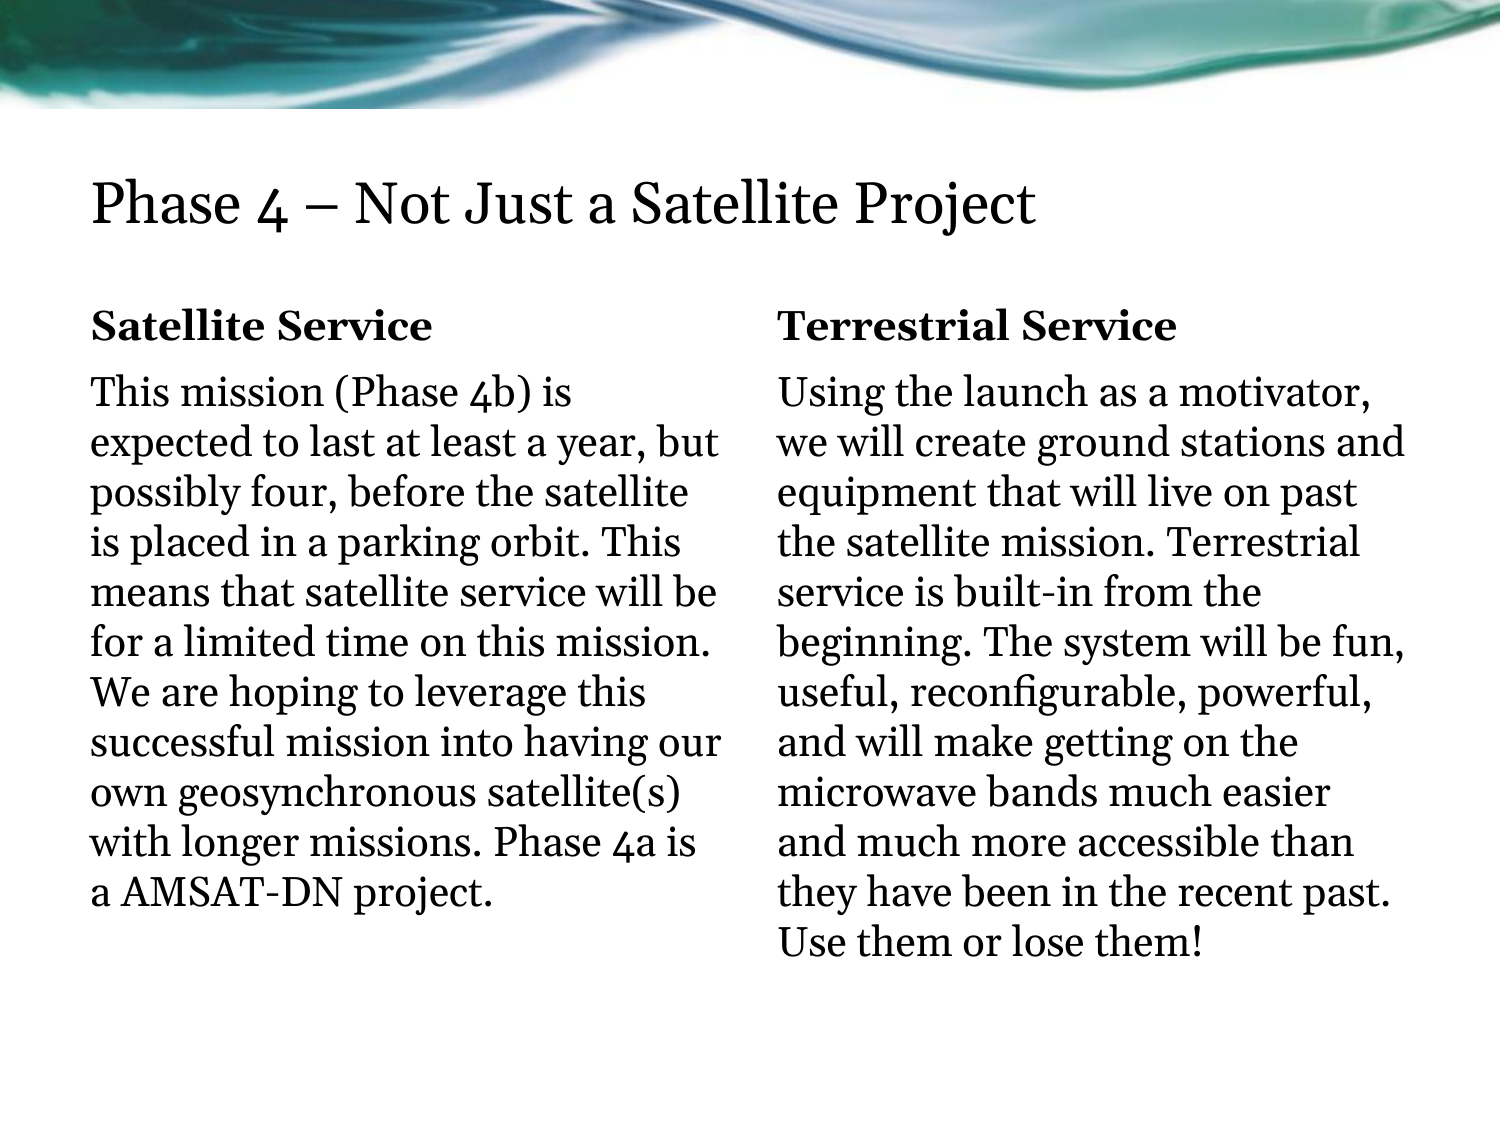

# Phase 4 – Not Just a Satellite Project
Satellite Service
Terrestrial Service
This mission (Phase 4b) is expected to last at least a year, but possibly four, before the satellite is placed in a parking orbit. This means that satellite service will be for a limited time on this mission. We are hoping to leverage this successful mission into having our own geosynchronous satellite(s) with longer missions. Phase 4a is a AMSAT-DN project.
Using the launch as a motivator, we will create ground stations and equipment that will live on past the satellite mission. Terrestrial service is built-in from the beginning. The system will be fun, useful, reconfigurable, powerful, and will make getting on the microwave bands much easier and much more accessible than they have been in the recent past. Use them or lose them!